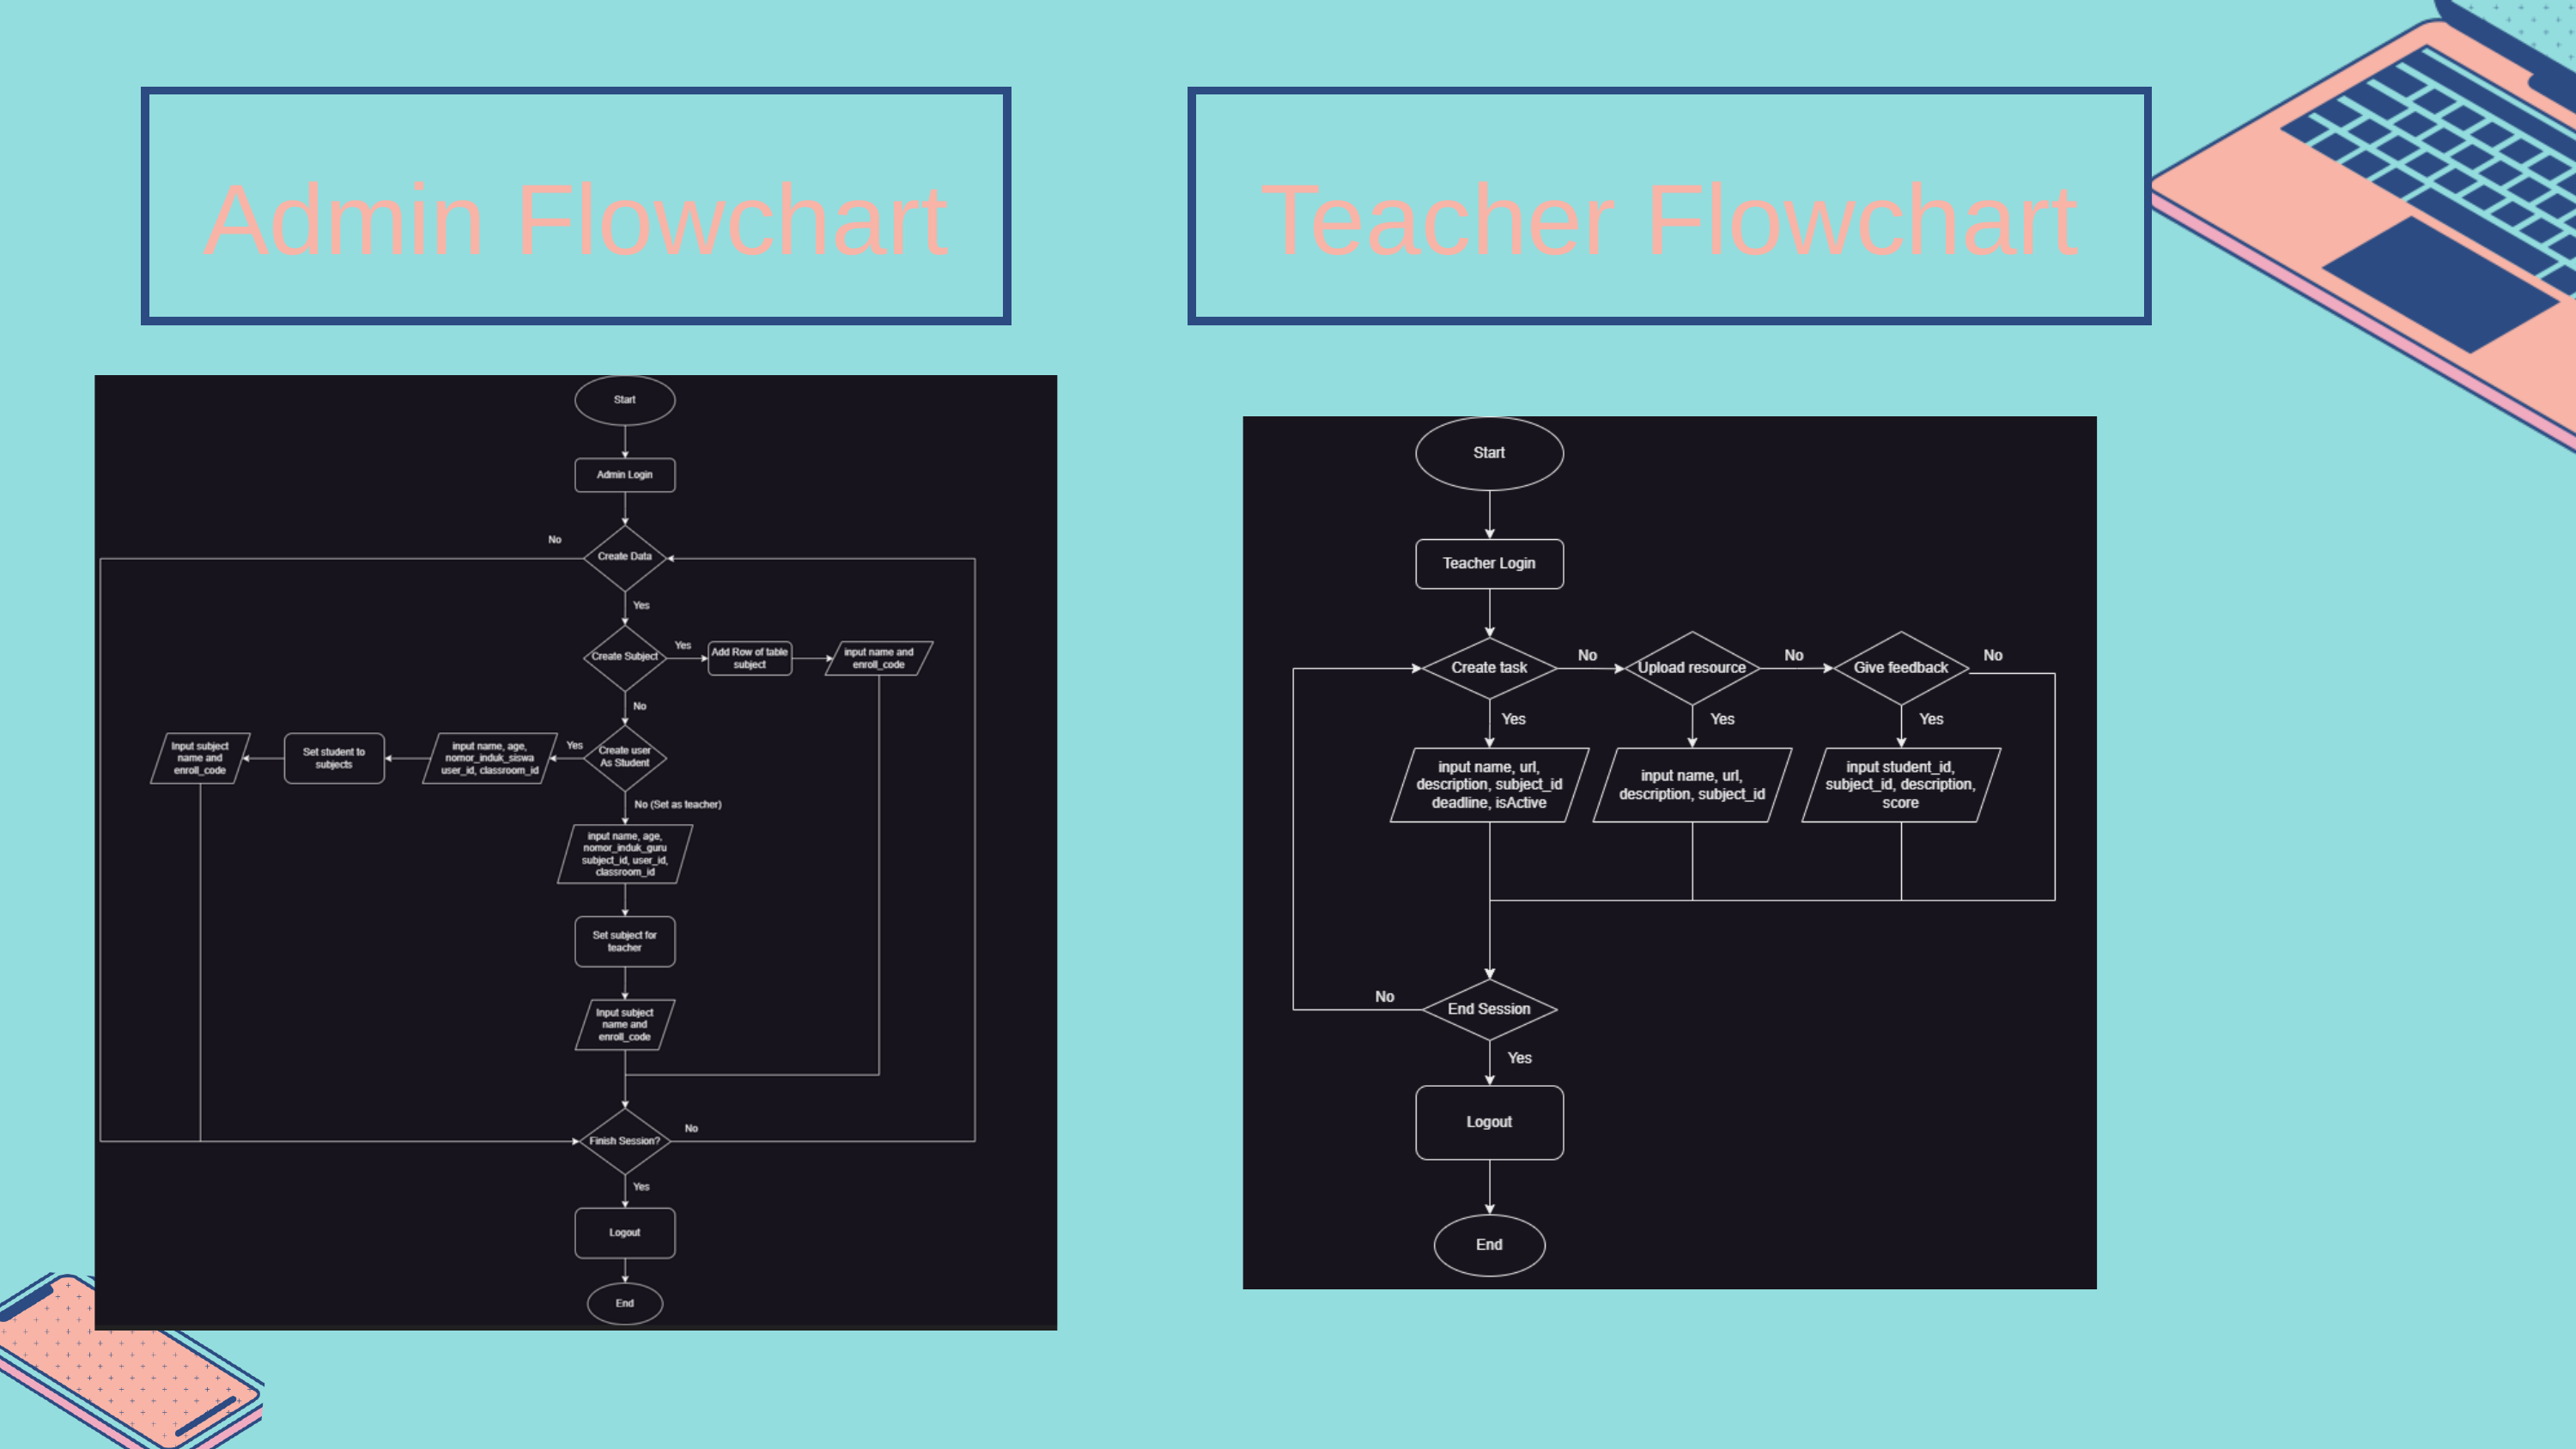

| Admin Flowchart |
| --- |
| Teacher Flowchart |
| --- |